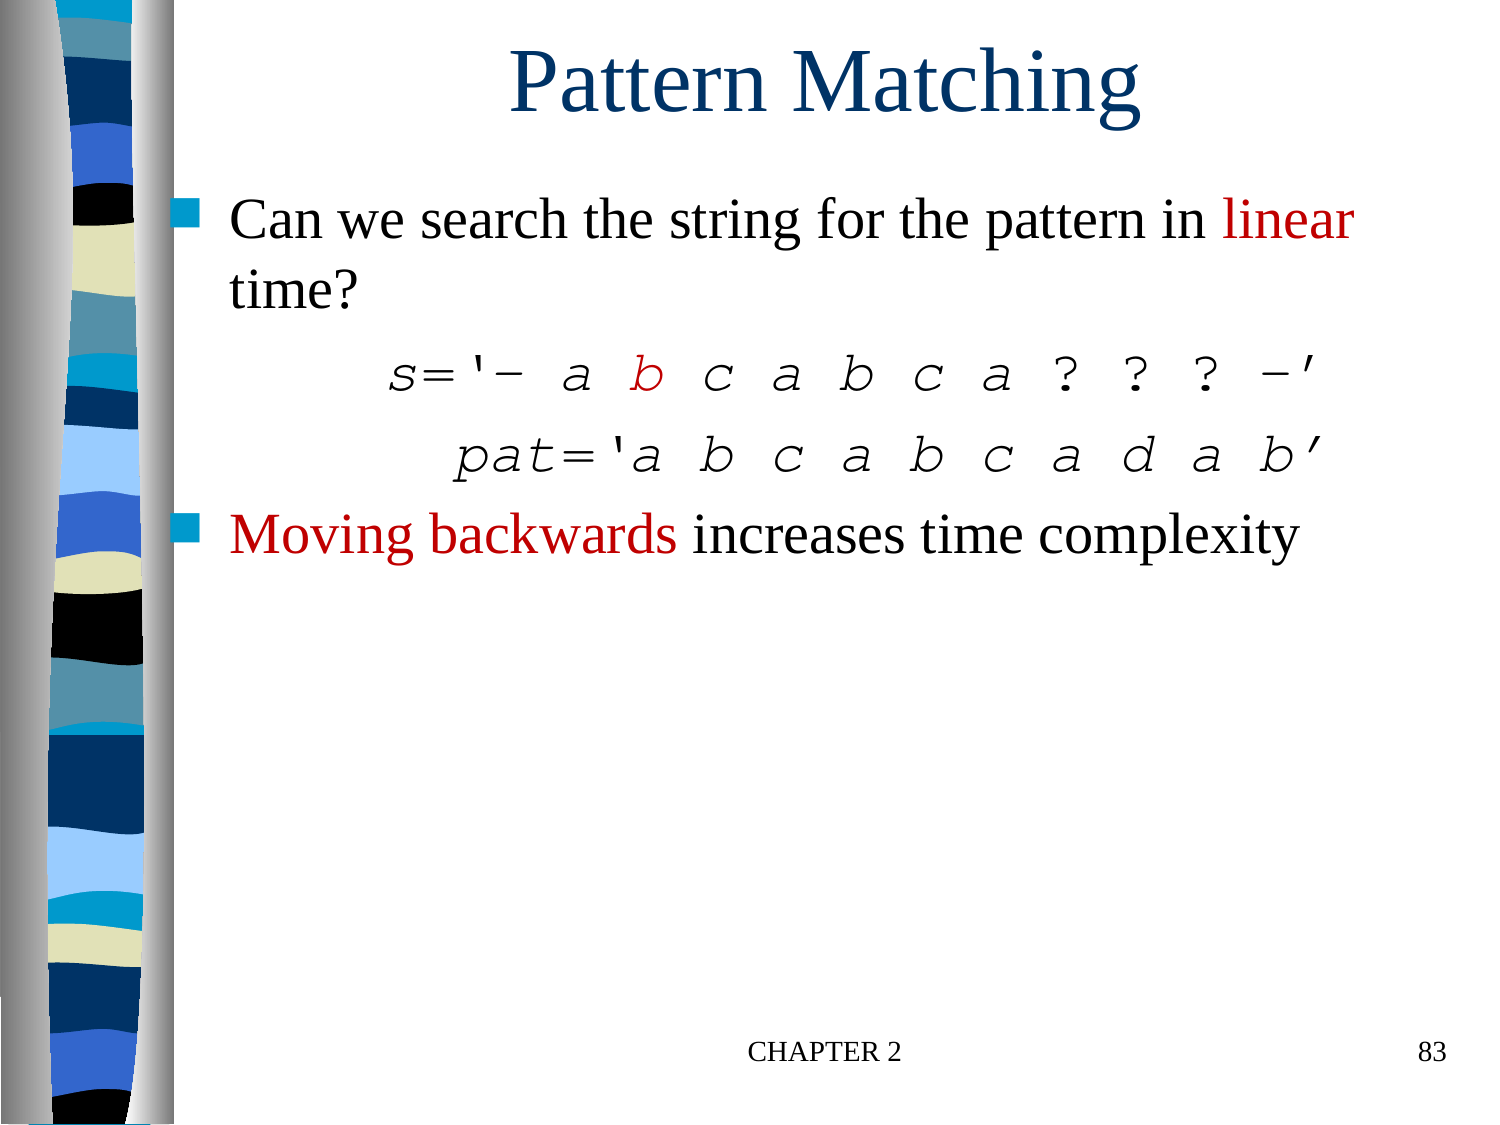

# Pattern Matching
Can we search the string for the pattern in linear time?
      s=‘- a b c a b c a ? ? ? -’
        pat=‘a b c a b c a d a b’
Moving backwards increases time complexity

CHAPTER 2
83